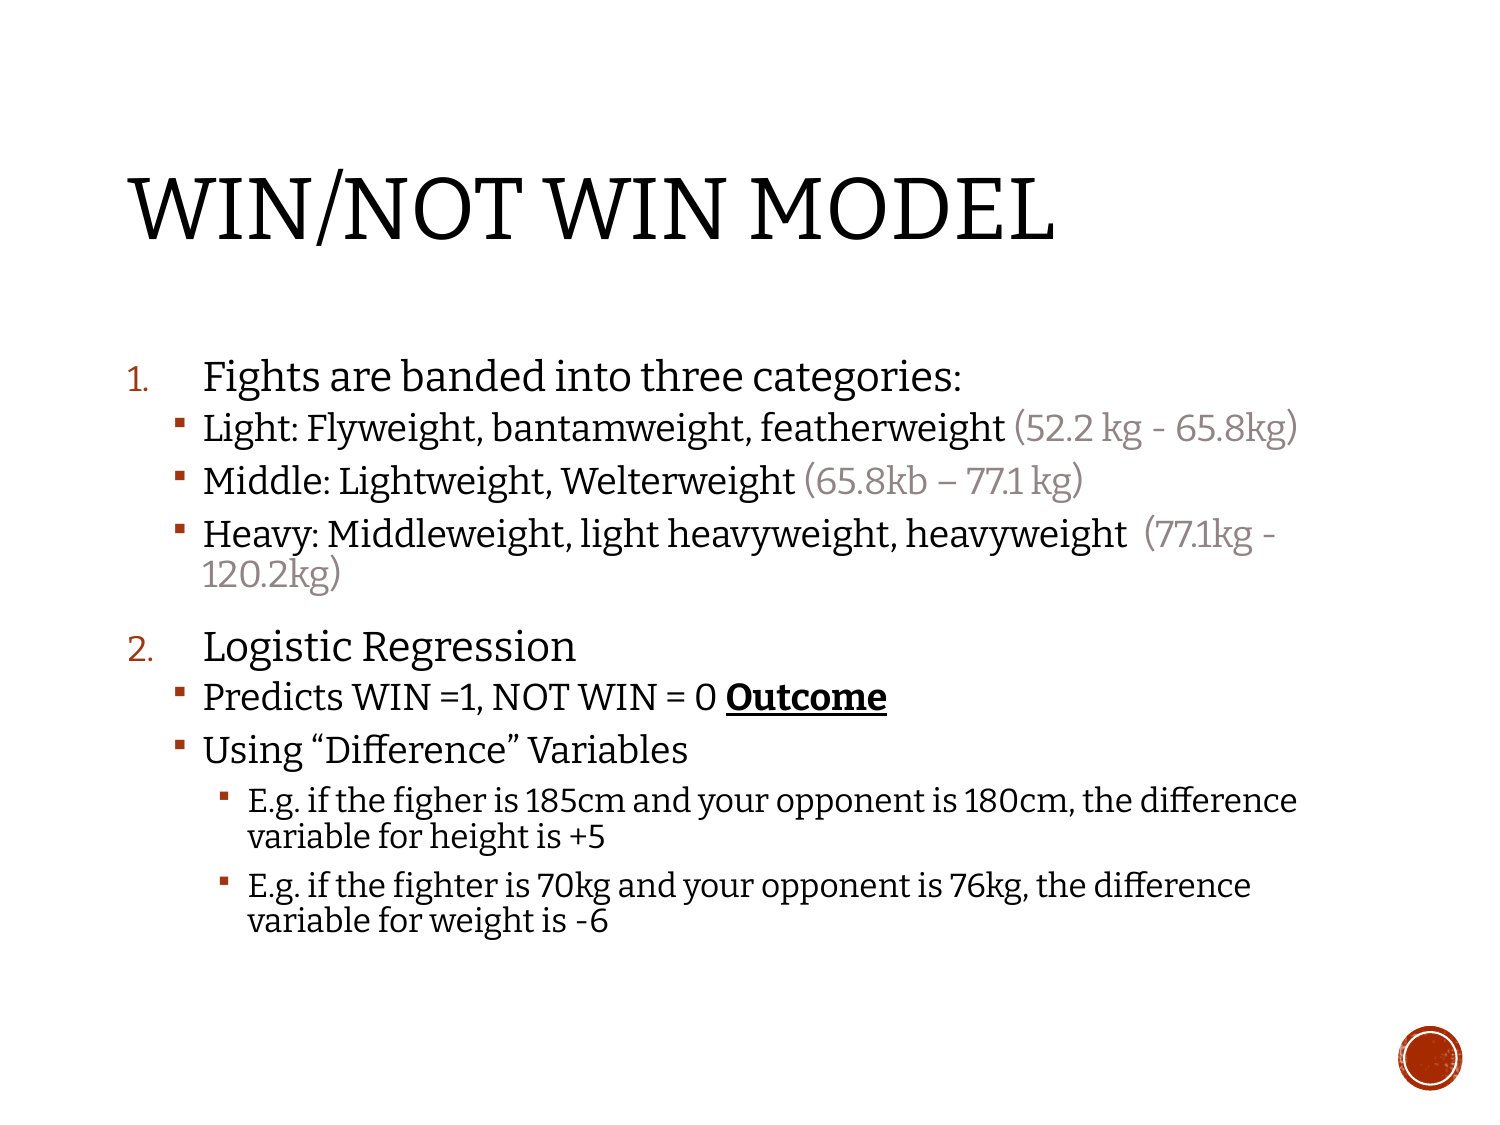

# Win/NoT WIN Model
Fights are banded into three categories:
Light: Flyweight, bantamweight, featherweight (52.2 kg - 65.8kg)
Middle: Lightweight, Welterweight (65.8kb – 77.1 kg)
Heavy: Middleweight, light heavyweight, heavyweight  (77.1kg - 120.2kg)
Logistic Regression
Predicts WIN =1, NOT WIN = 0 Outcome
Using “Difference” Variables
E.g. if the figher is 185cm and your opponent is 180cm, the difference variable for height is +5
E.g. if the fighter is 70kg and your opponent is 76kg, the difference variable for weight is -6